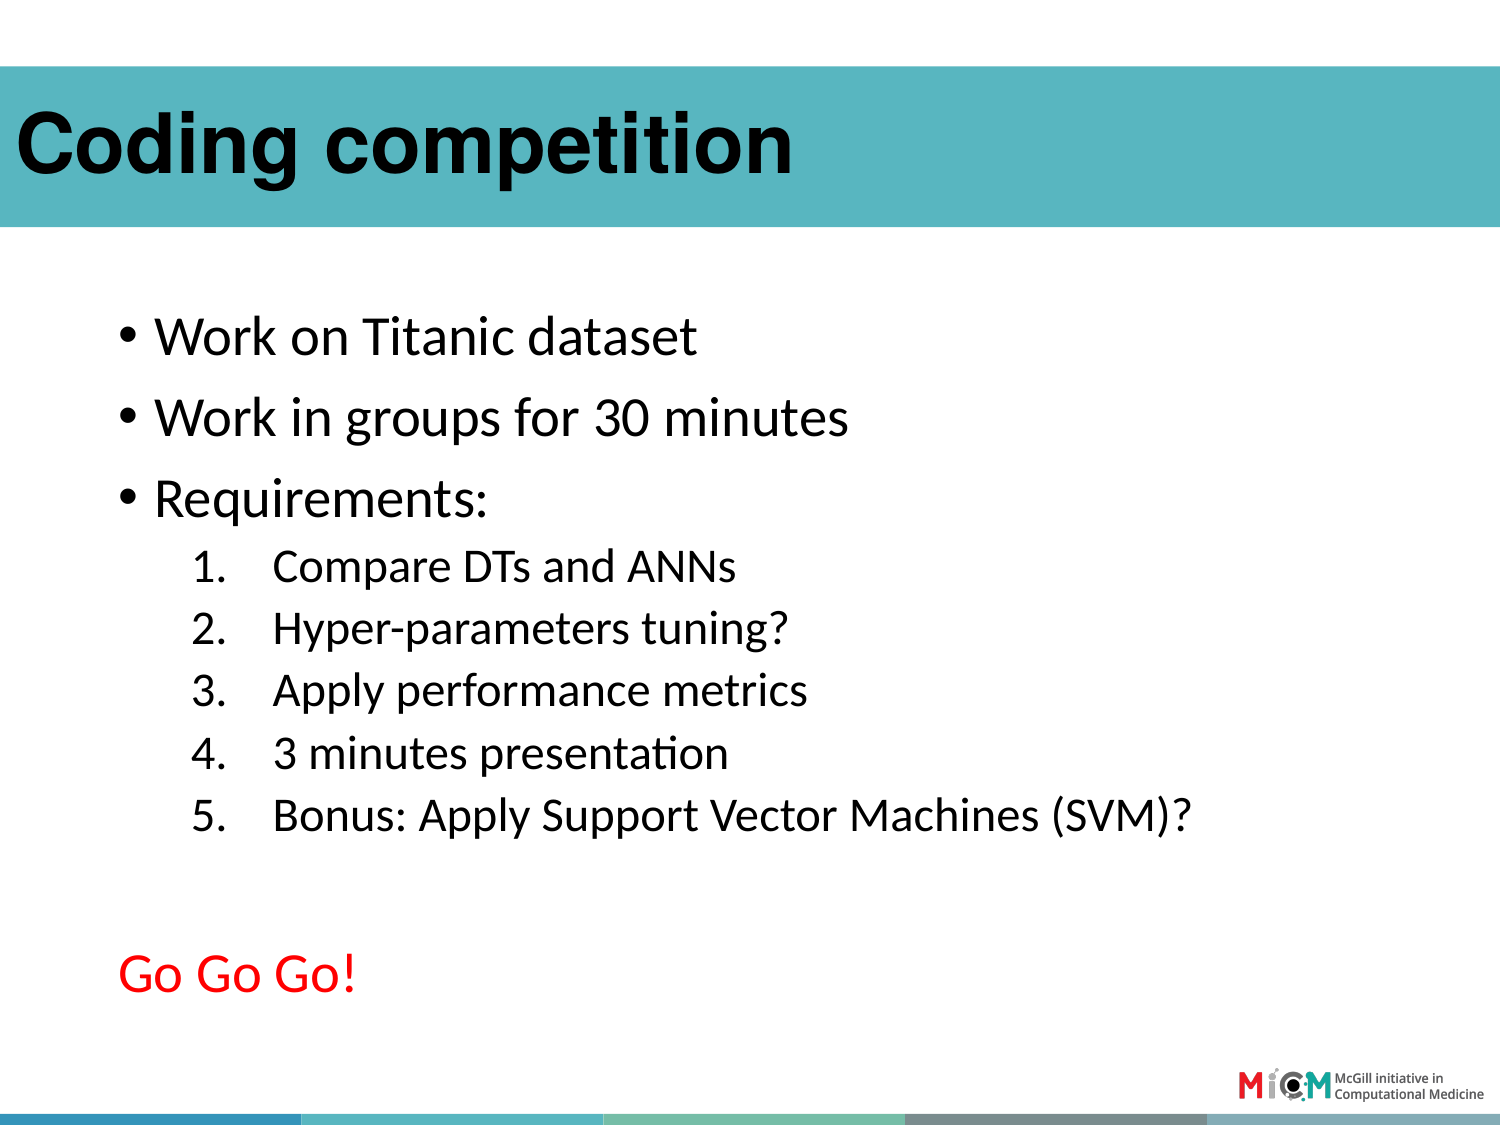

#
Coding competition
Work on Titanic dataset
Work in groups for 30 minutes
Requirements:
Compare DTs and ANNs
Hyper-parameters tuning?
Apply performance metrics
3 minutes presentation
Bonus: Apply Support Vector Machines (SVM)?

Go Go Go!